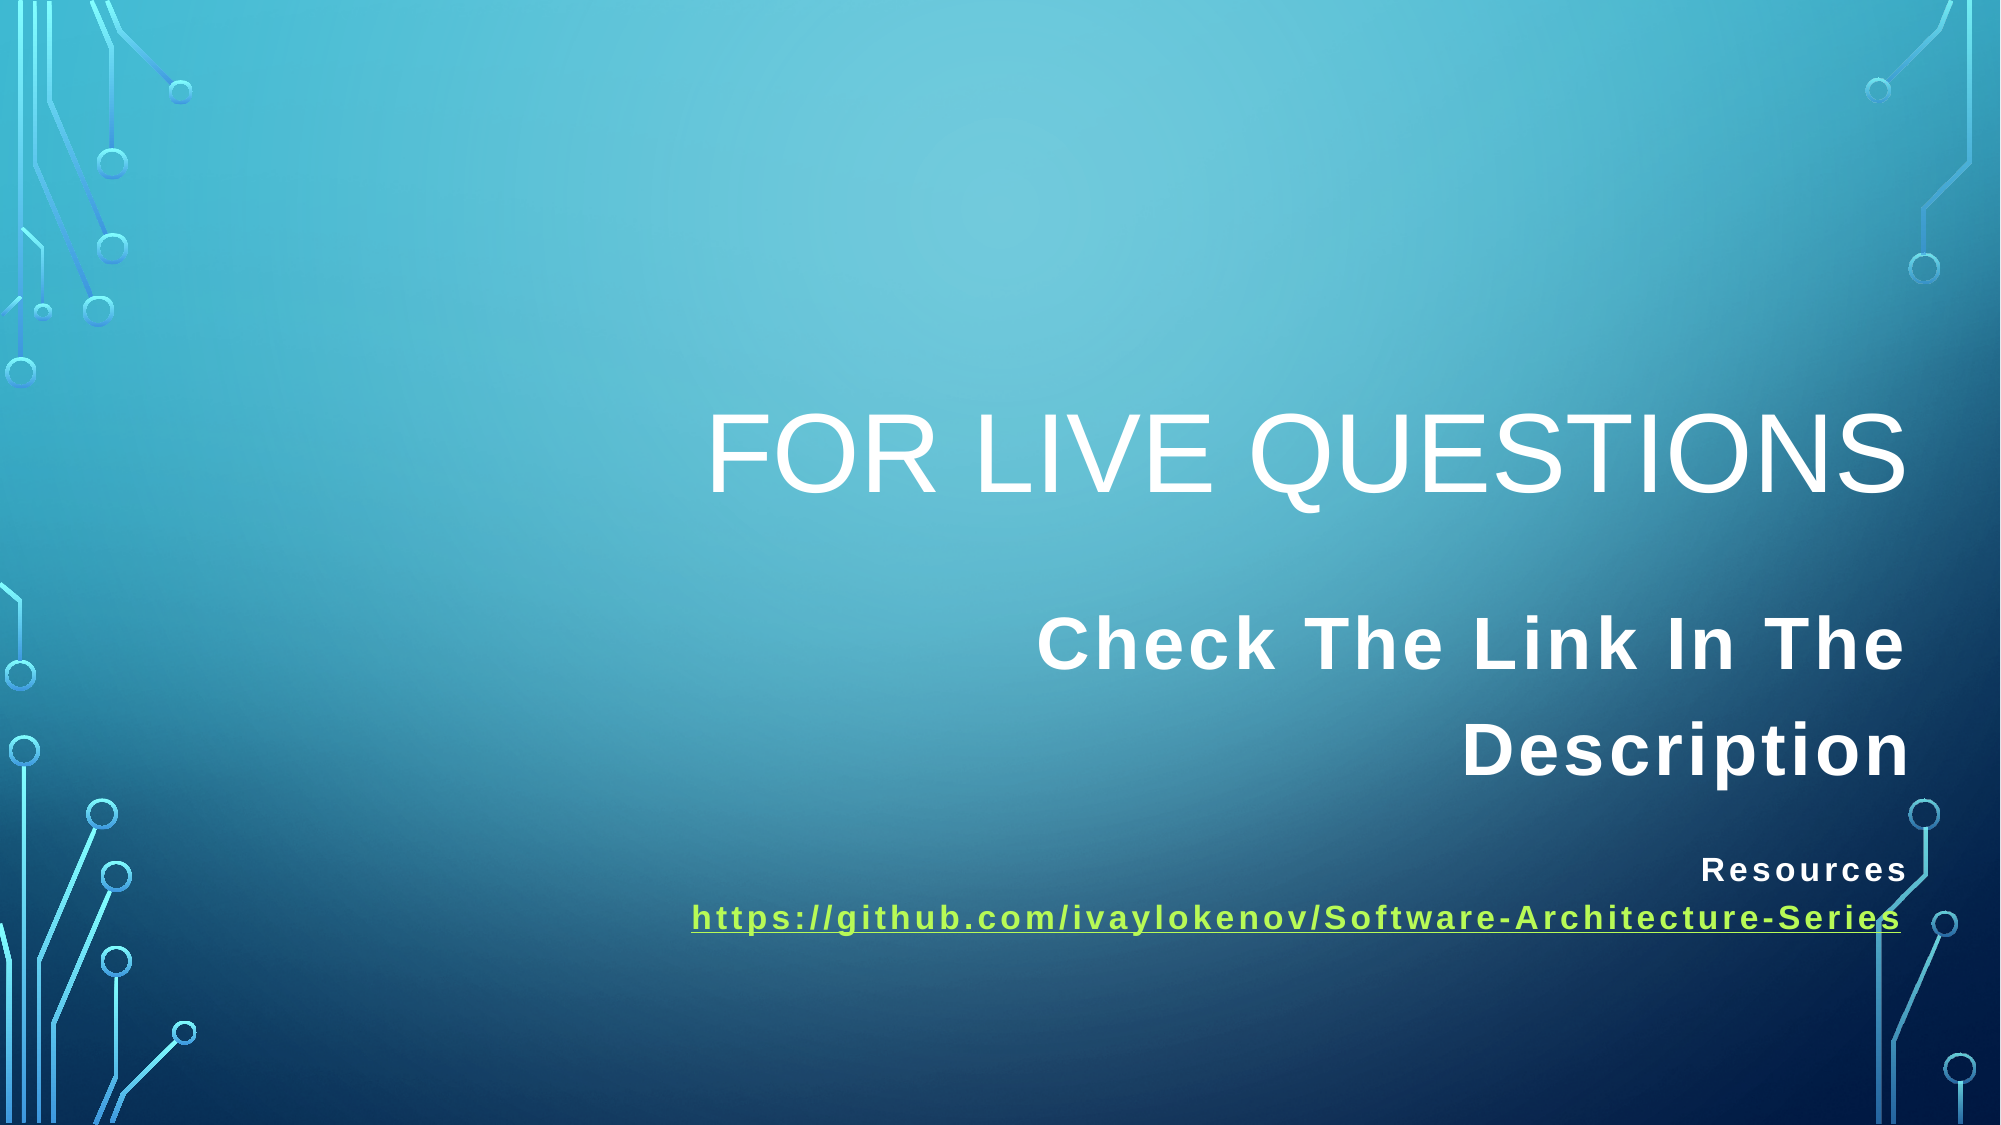

# For LIVE questions
Check The Link In The Description
Resources
 https://github.com/ivaylokenov/Software-Architecture-Series